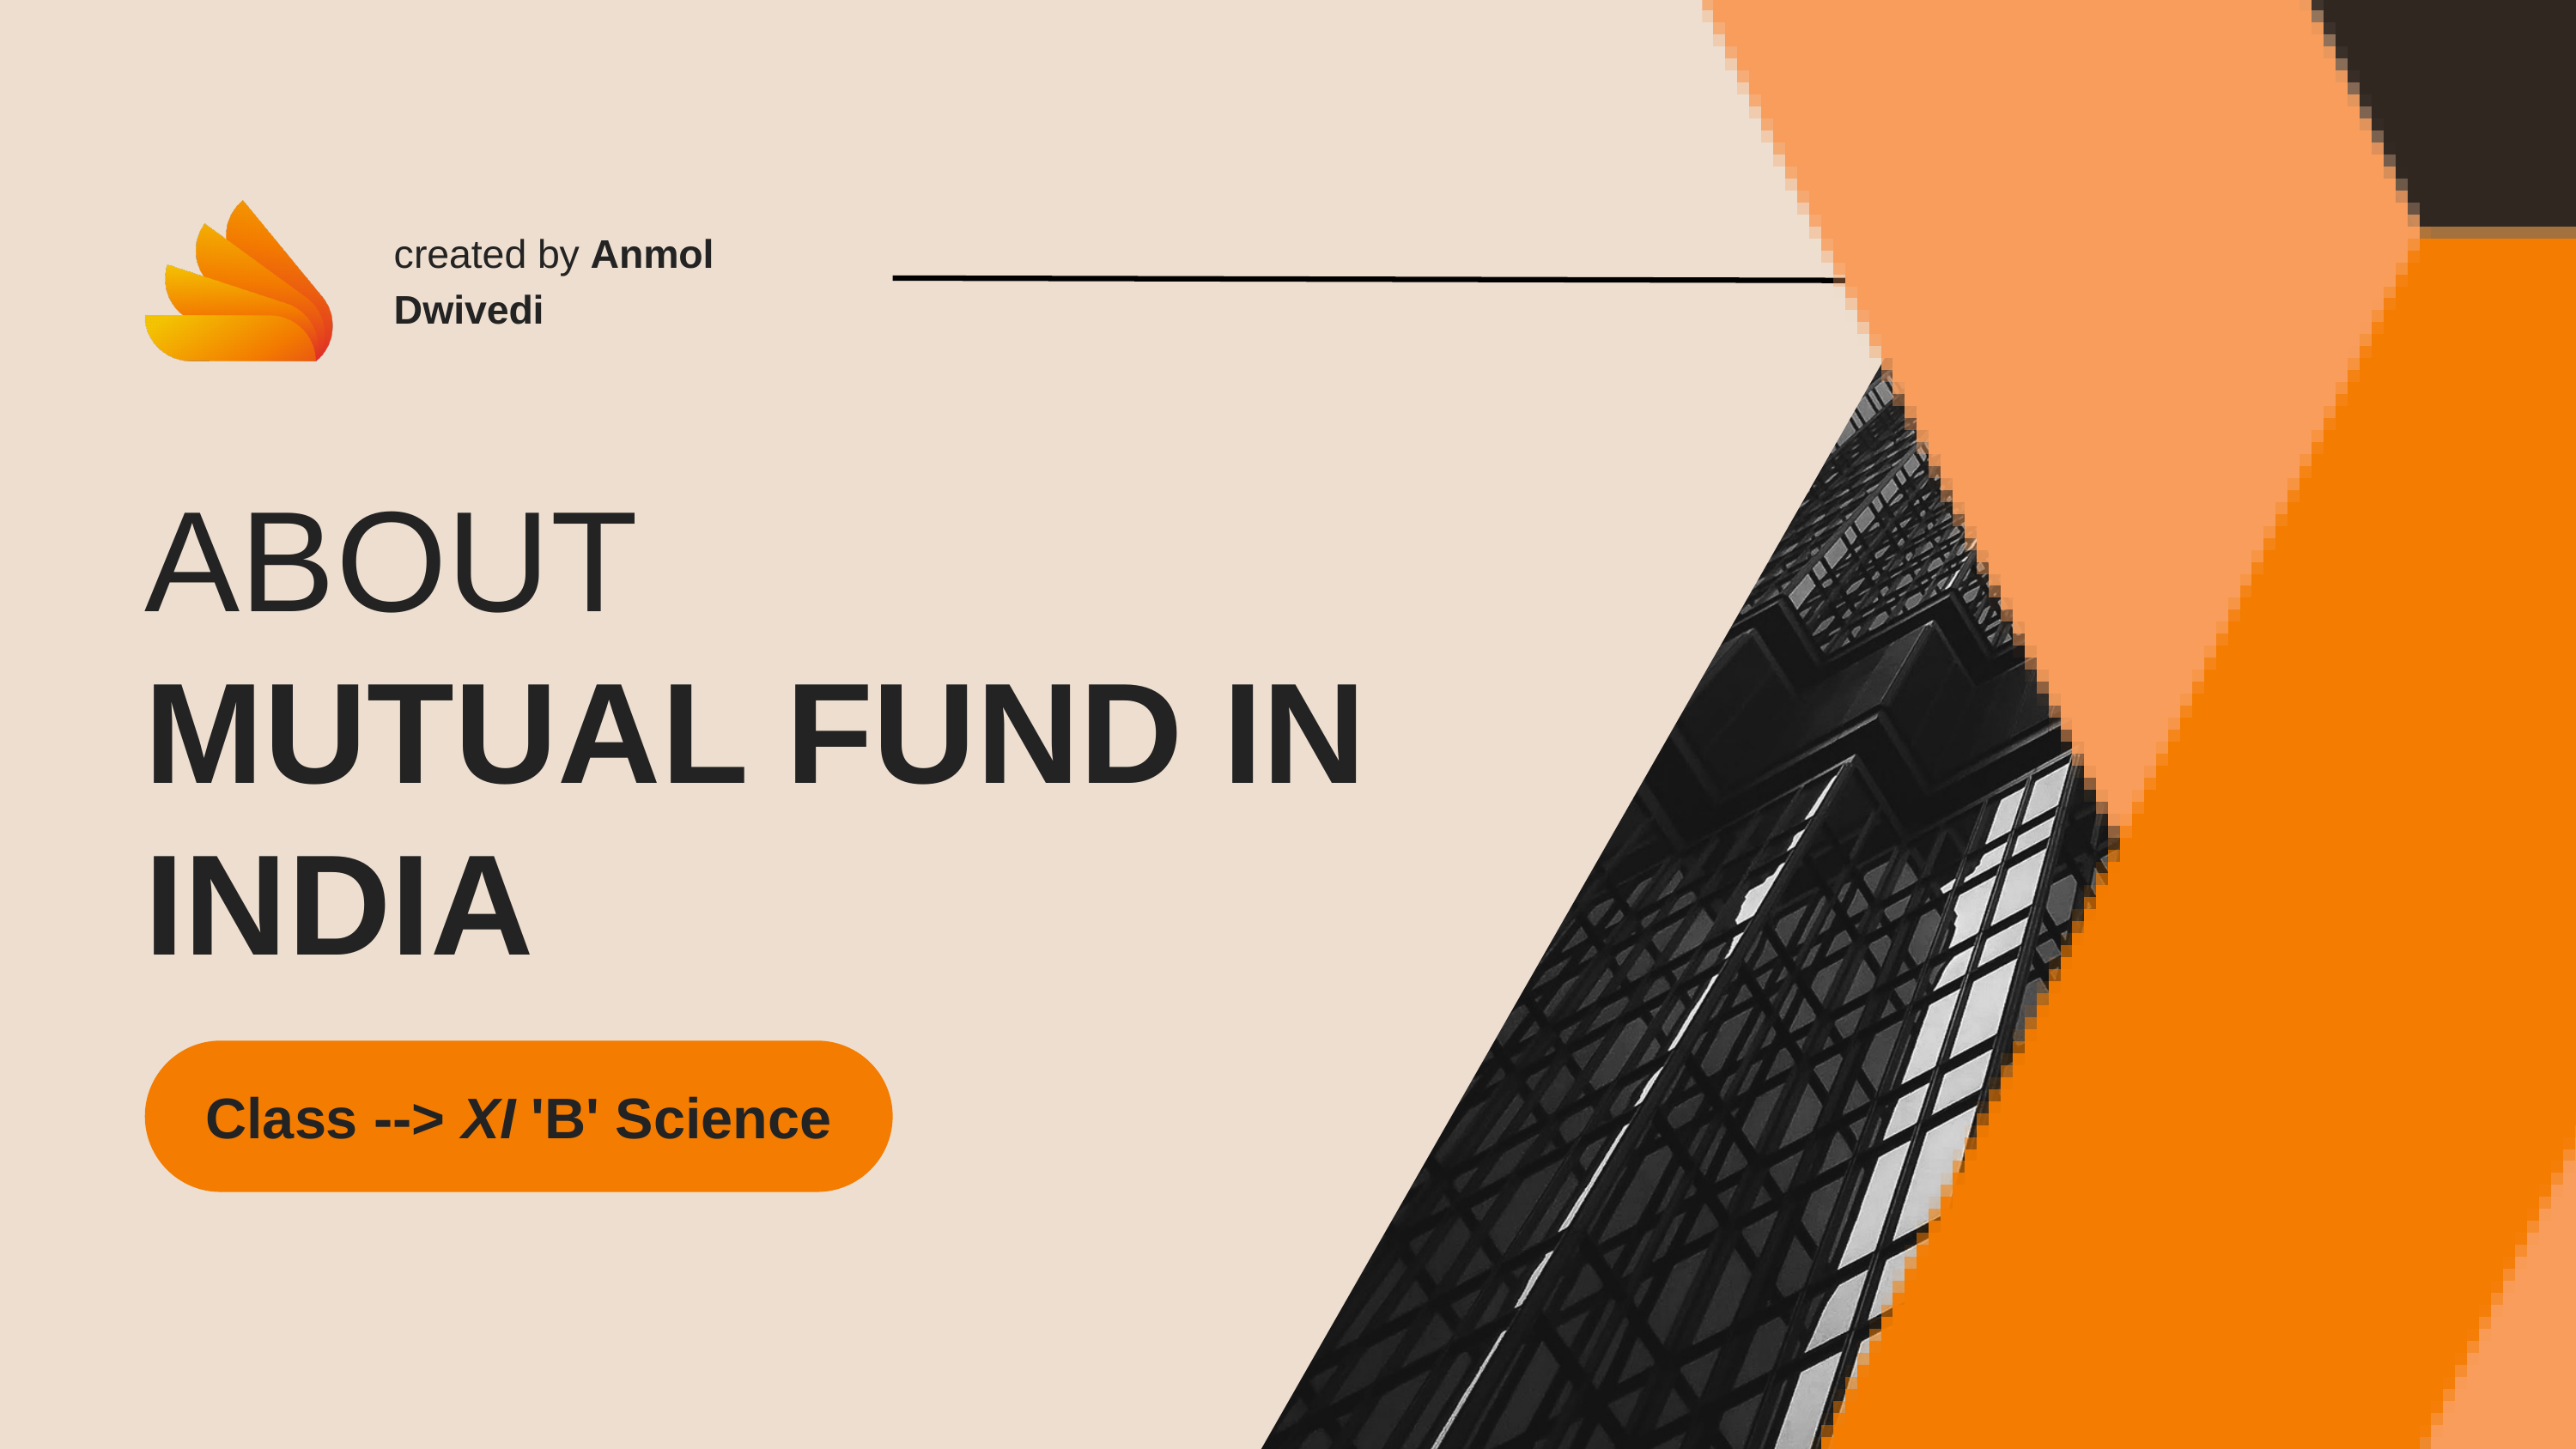

created by Anmol Dwivedi

ABOUT
MUTUAL FUND IN INDIA

Class --> XI 'B' Science